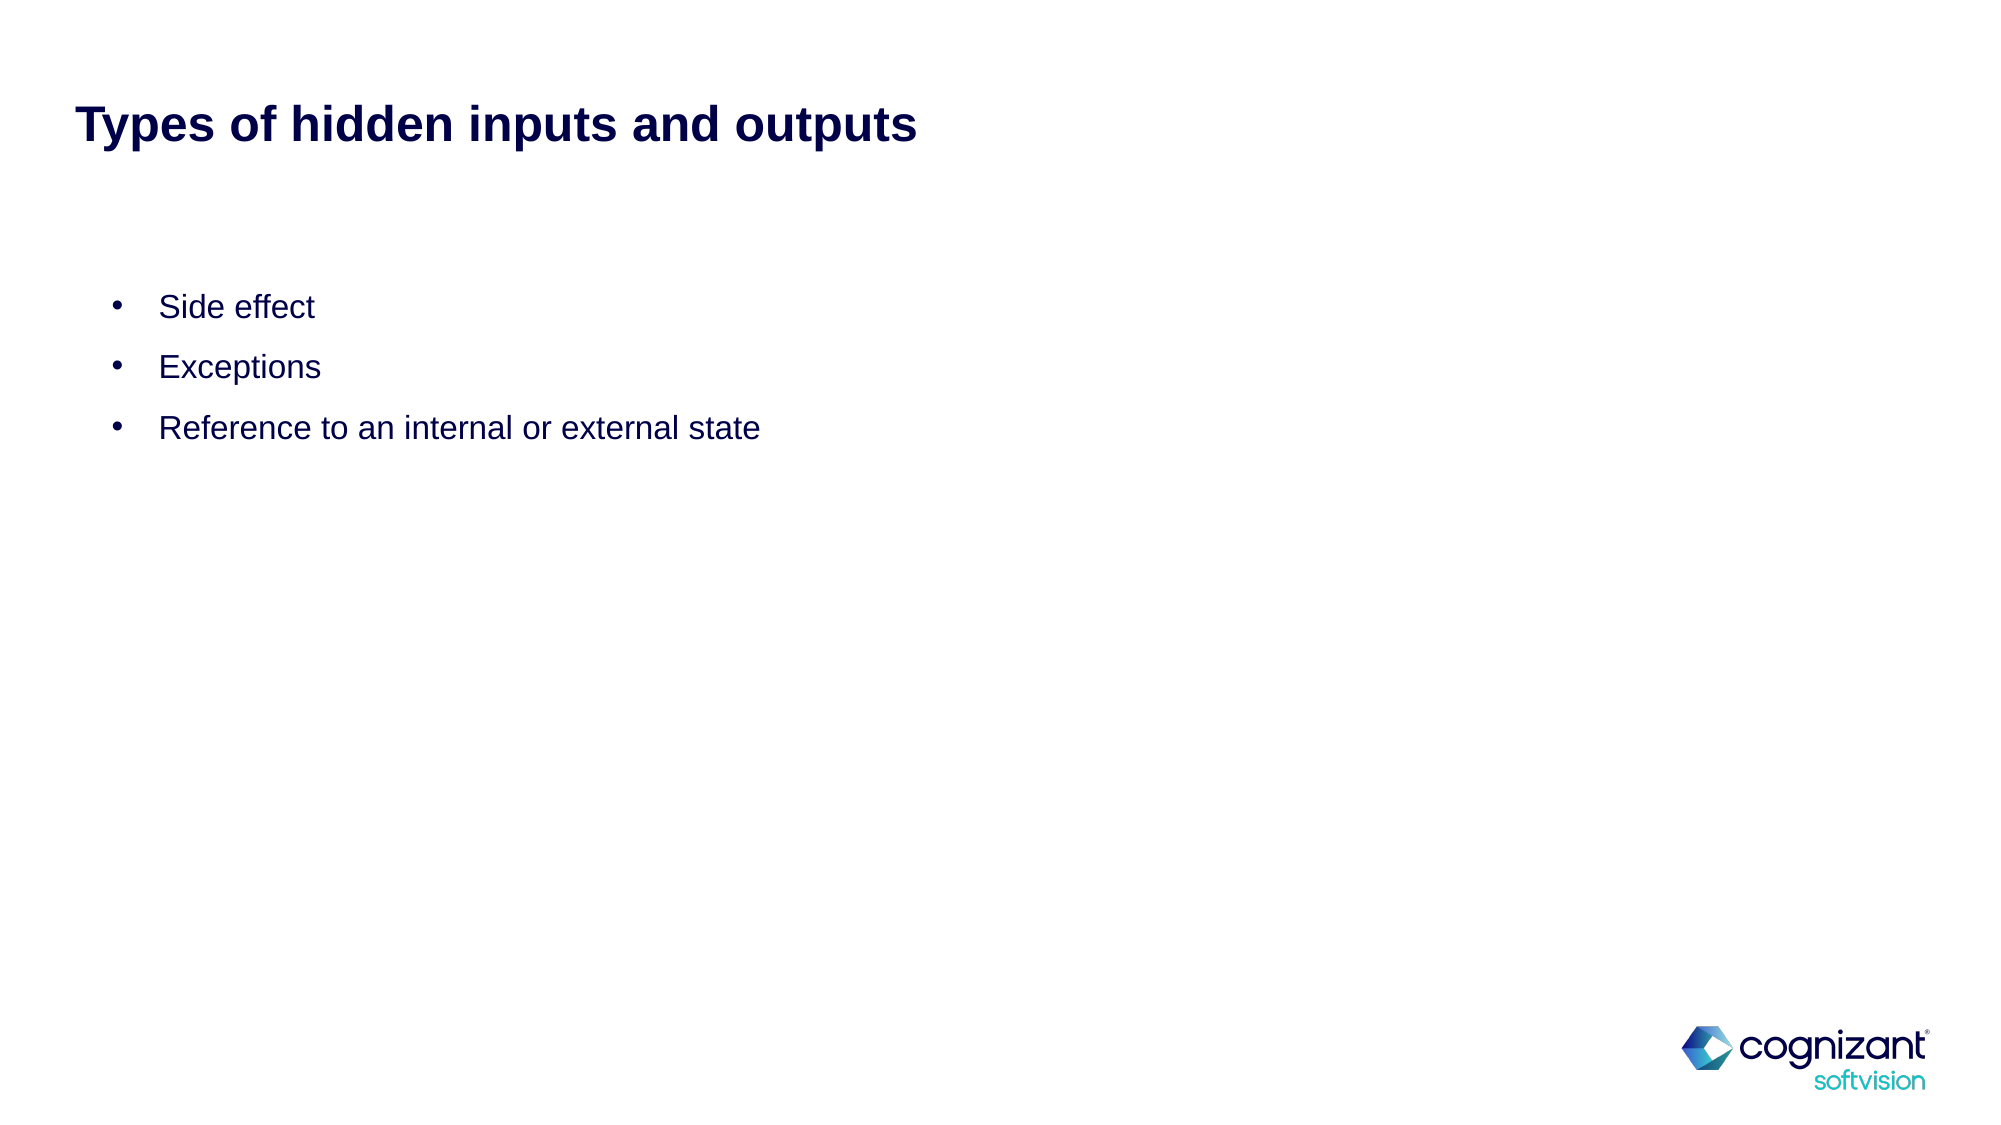

# Types of hidden inputs and outputs

Side effect
Exceptions
Reference to an internal or external state